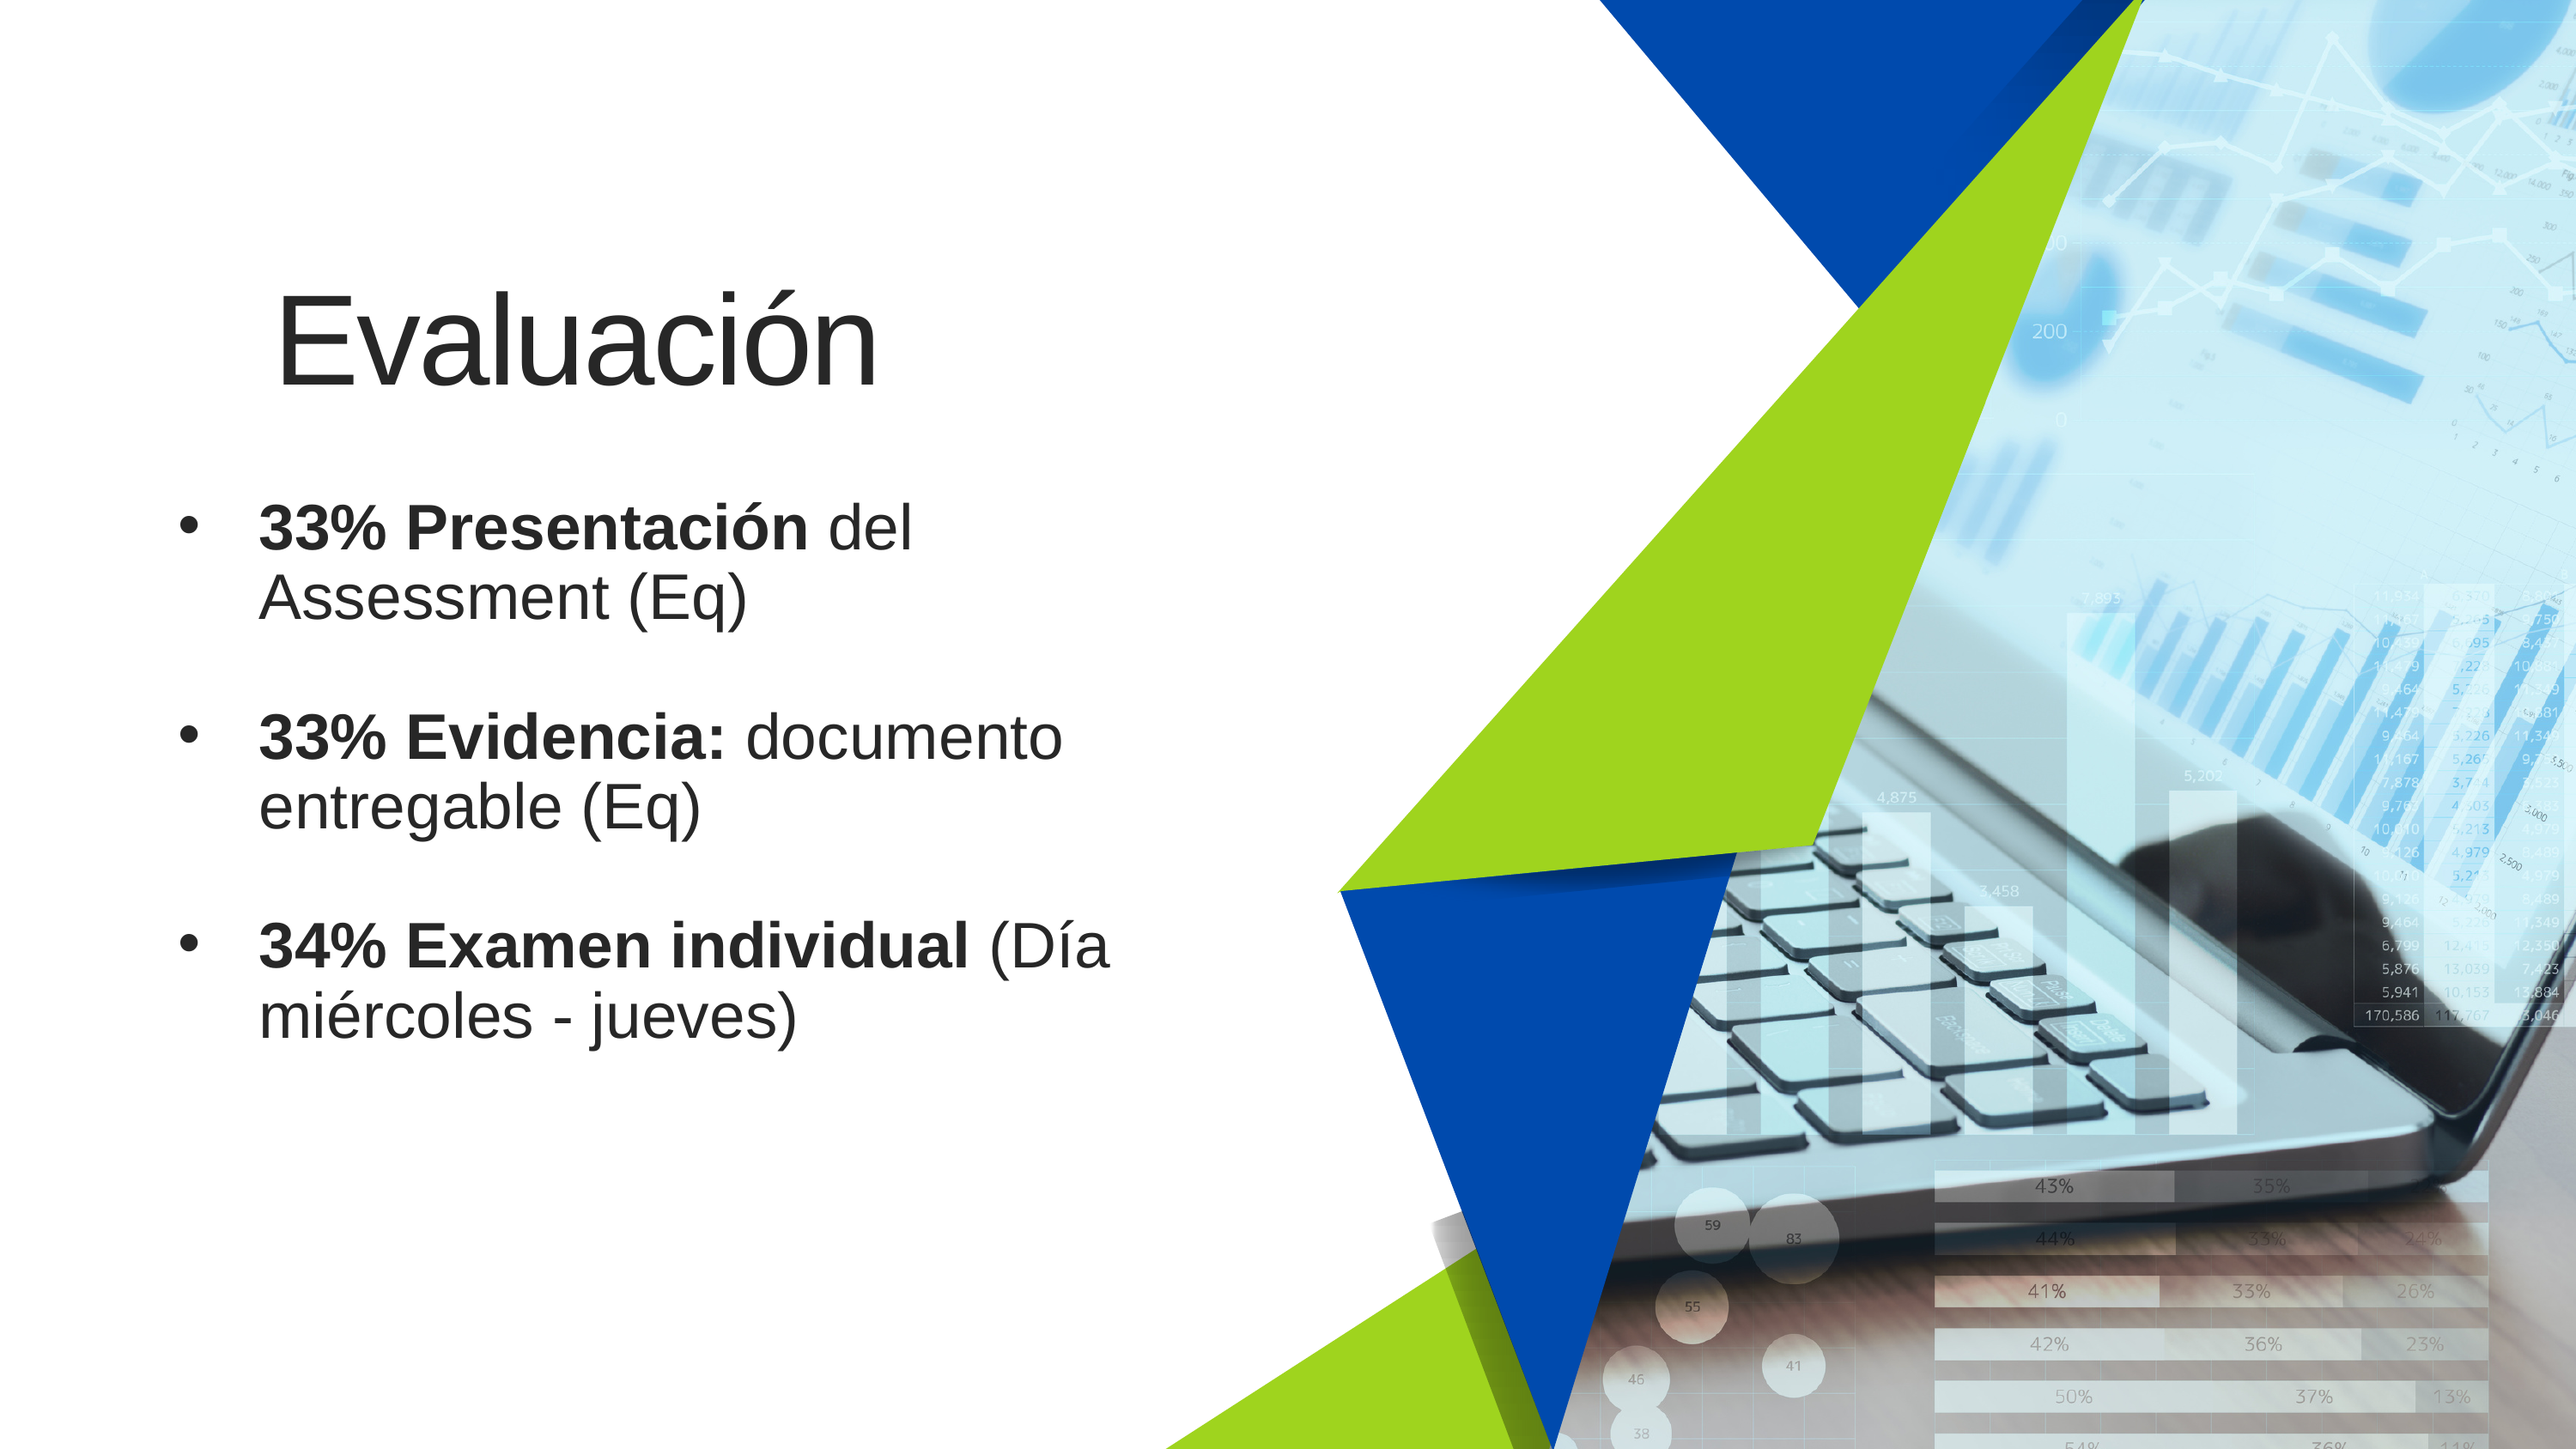

Evaluación

33% Presentación del Assessment (Eq)

33% Evidencia: documento entregable (Eq)

34% Examen individual (Día miércoles - jueves)